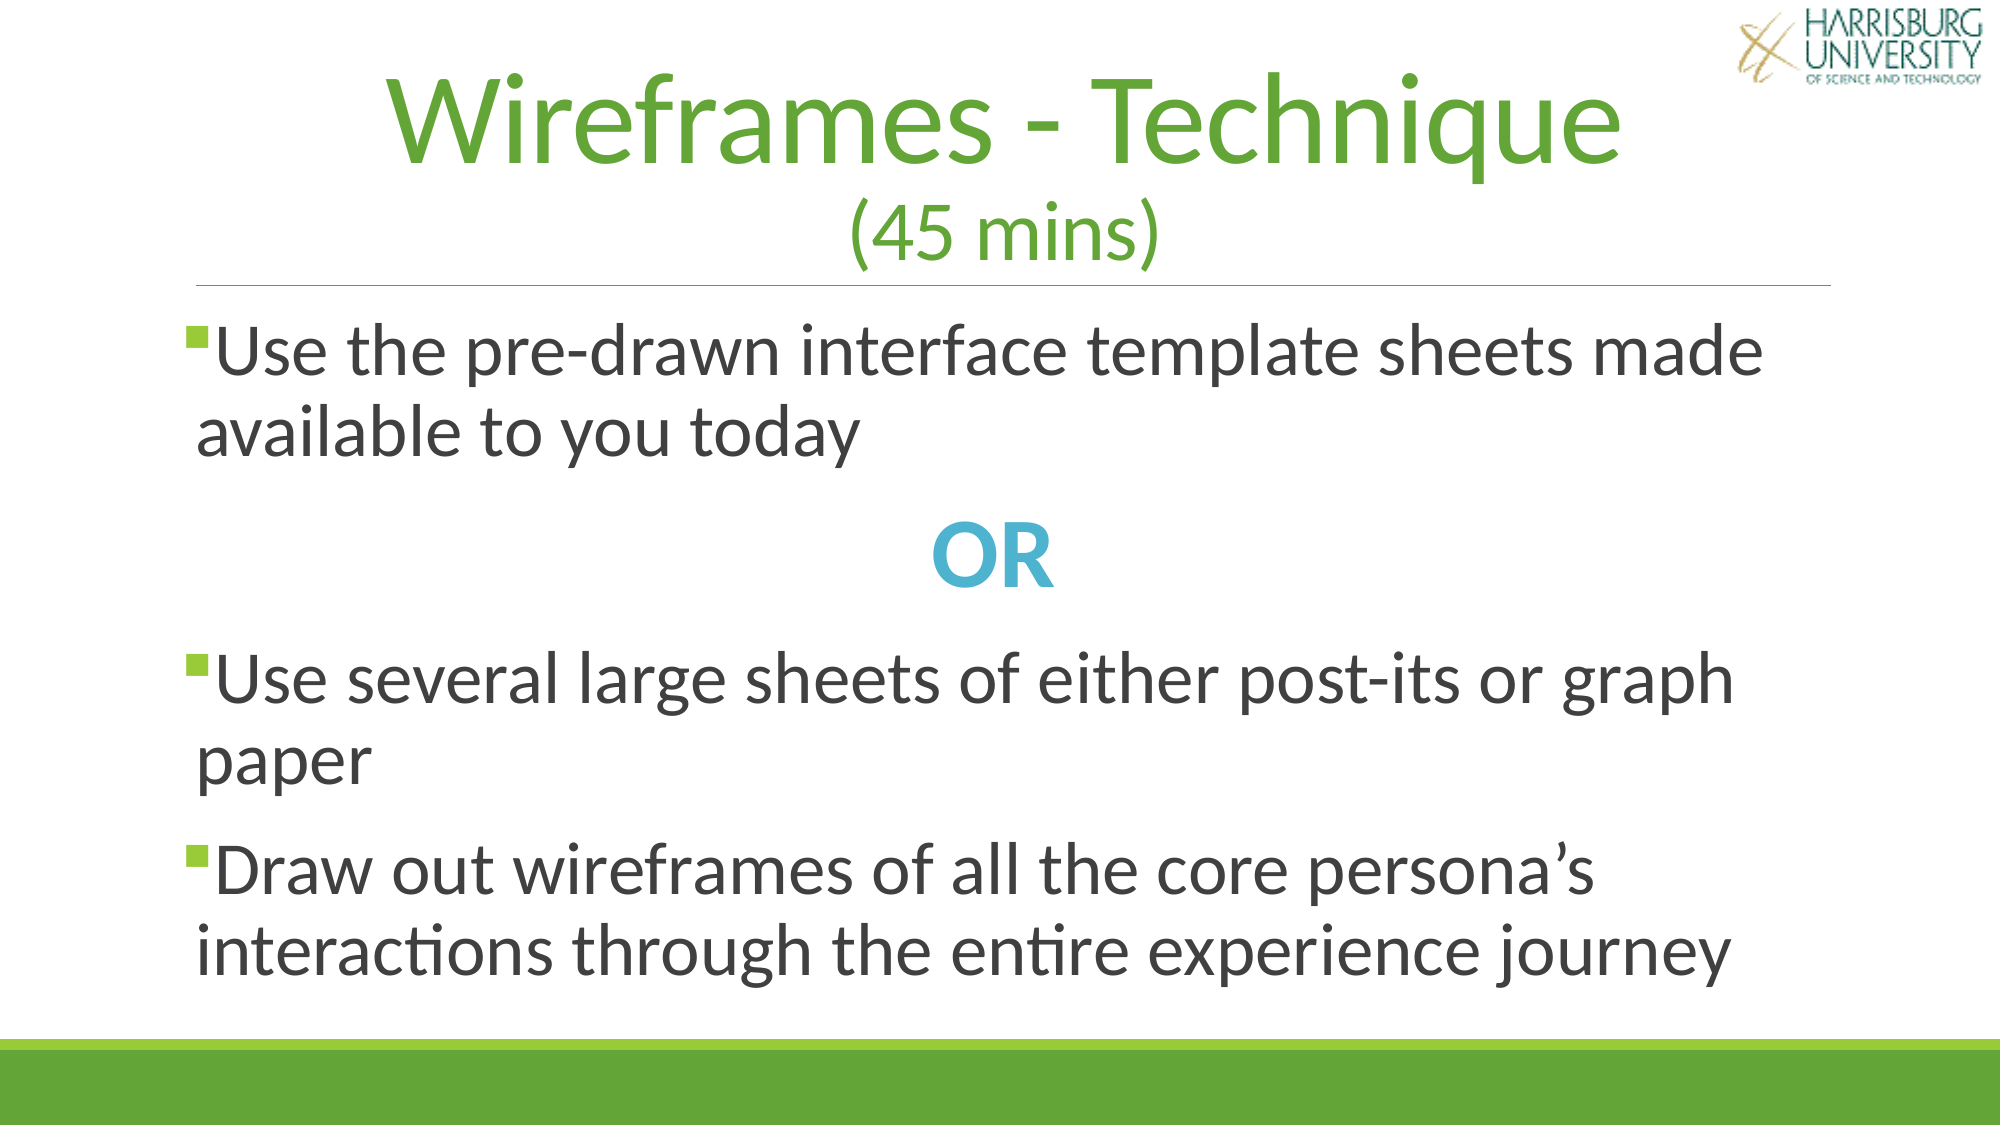

# Wireframes - Technique (45 mins)
Use the pre-drawn interface template sheets made available to you today
OR
Use several large sheets of either post-its or graph paper
Draw out wireframes of all the core persona’s interactions through the entire experience journey